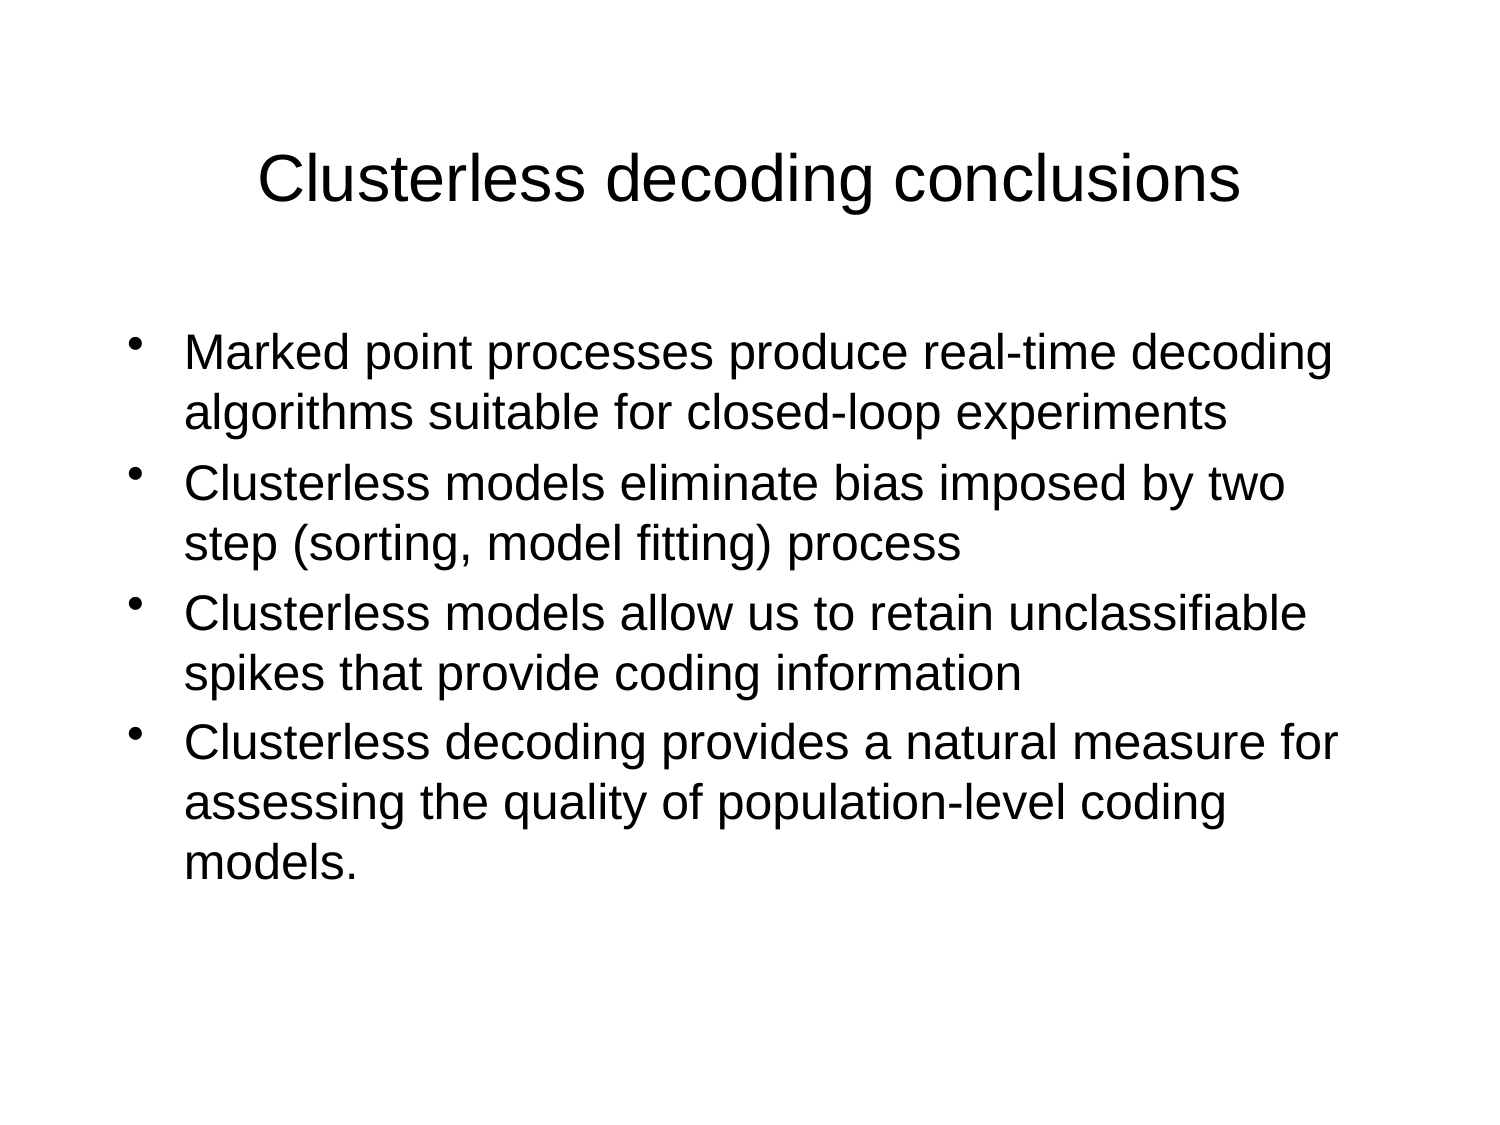

# Clusterless decoding conclusions
Marked point processes produce real-time decoding algorithms suitable for closed-loop experiments
Clusterless models eliminate bias imposed by two step (sorting, model fitting) process
Clusterless models allow us to retain unclassifiable spikes that provide coding information
Clusterless decoding provides a natural measure for assessing the quality of population-level coding models.